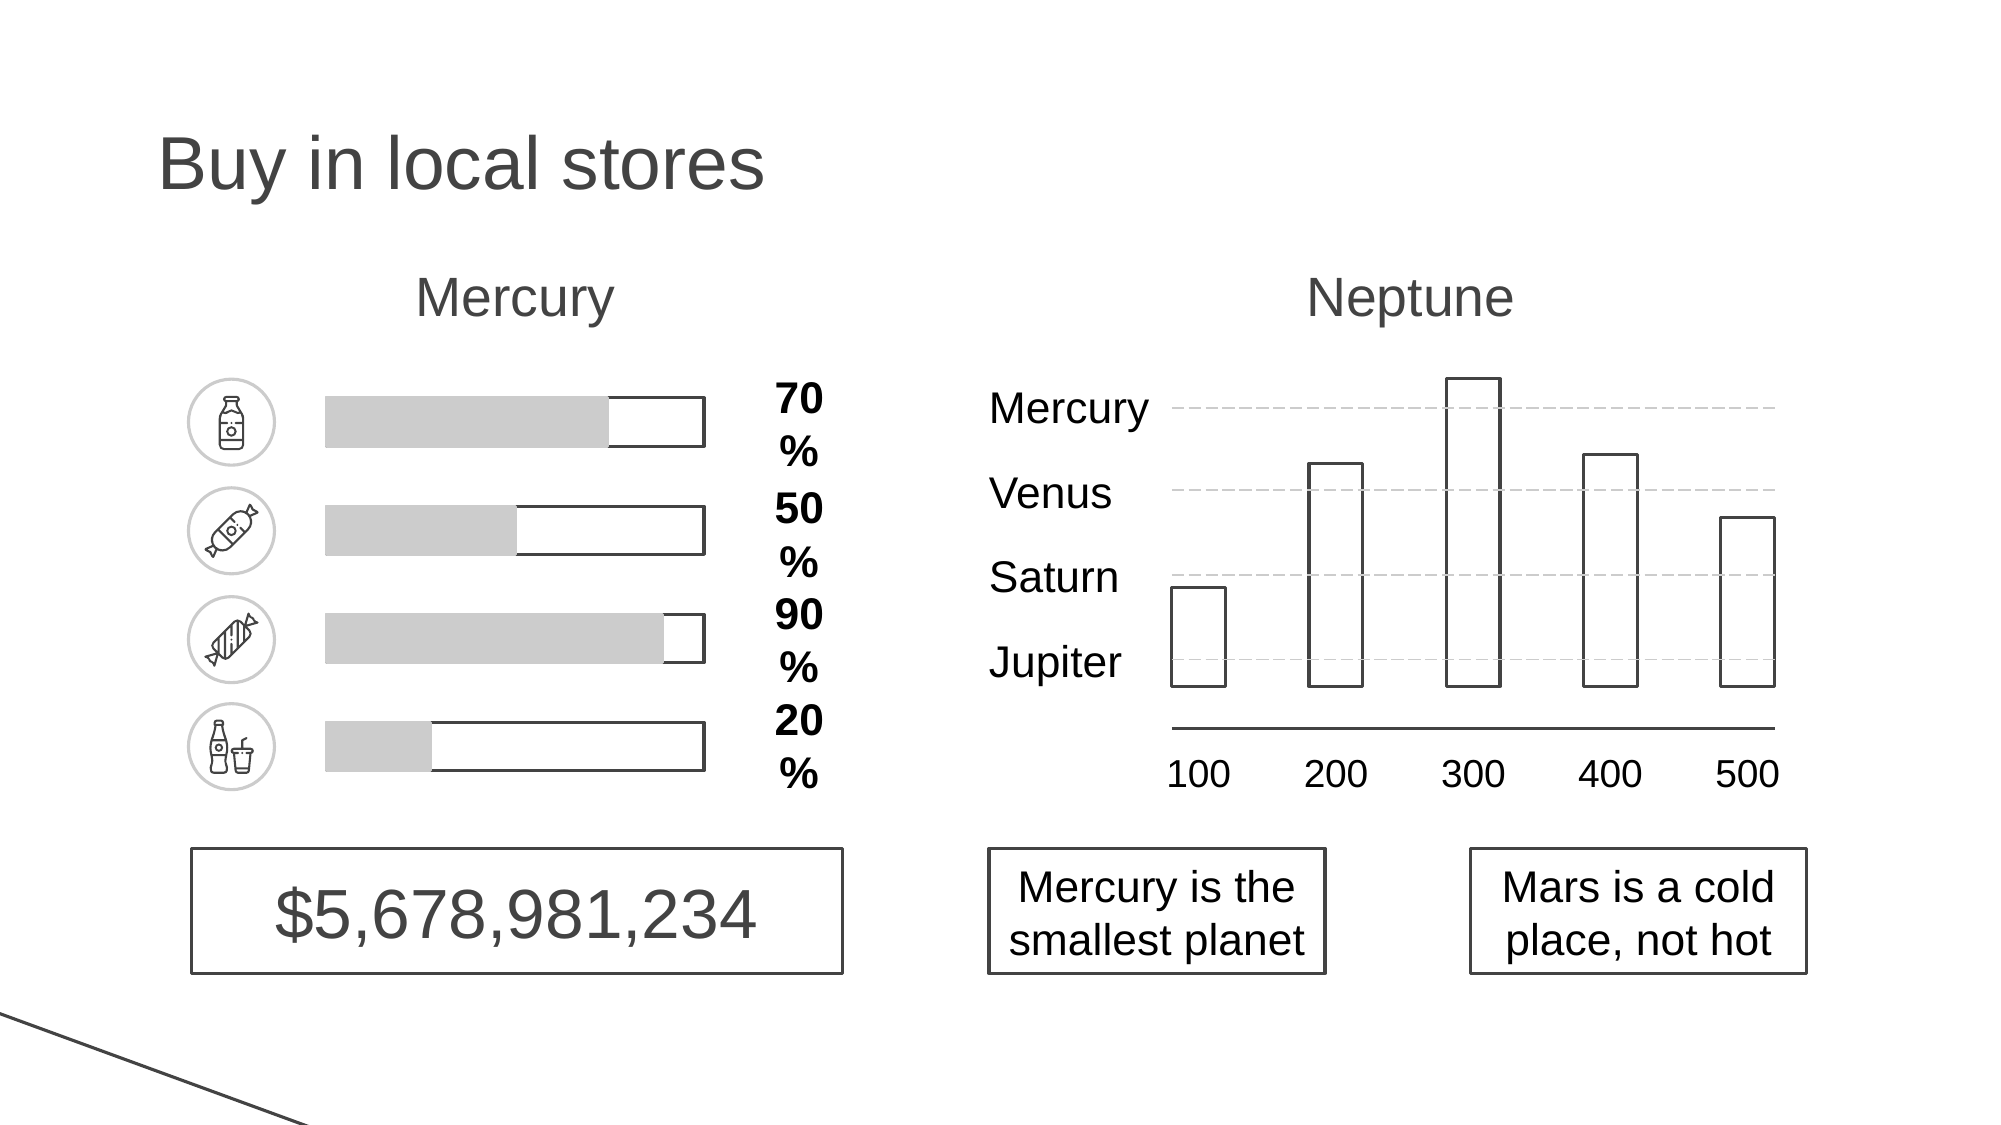

# Buy in local stores
Mercury
Neptune
Mercury

100
200
300
400
500

70%

Venus

50%

Saturn

90%

Jupiter

20%

$5,678,981,234
Mercury is the smallest planet
Mars is a cold place, not hot